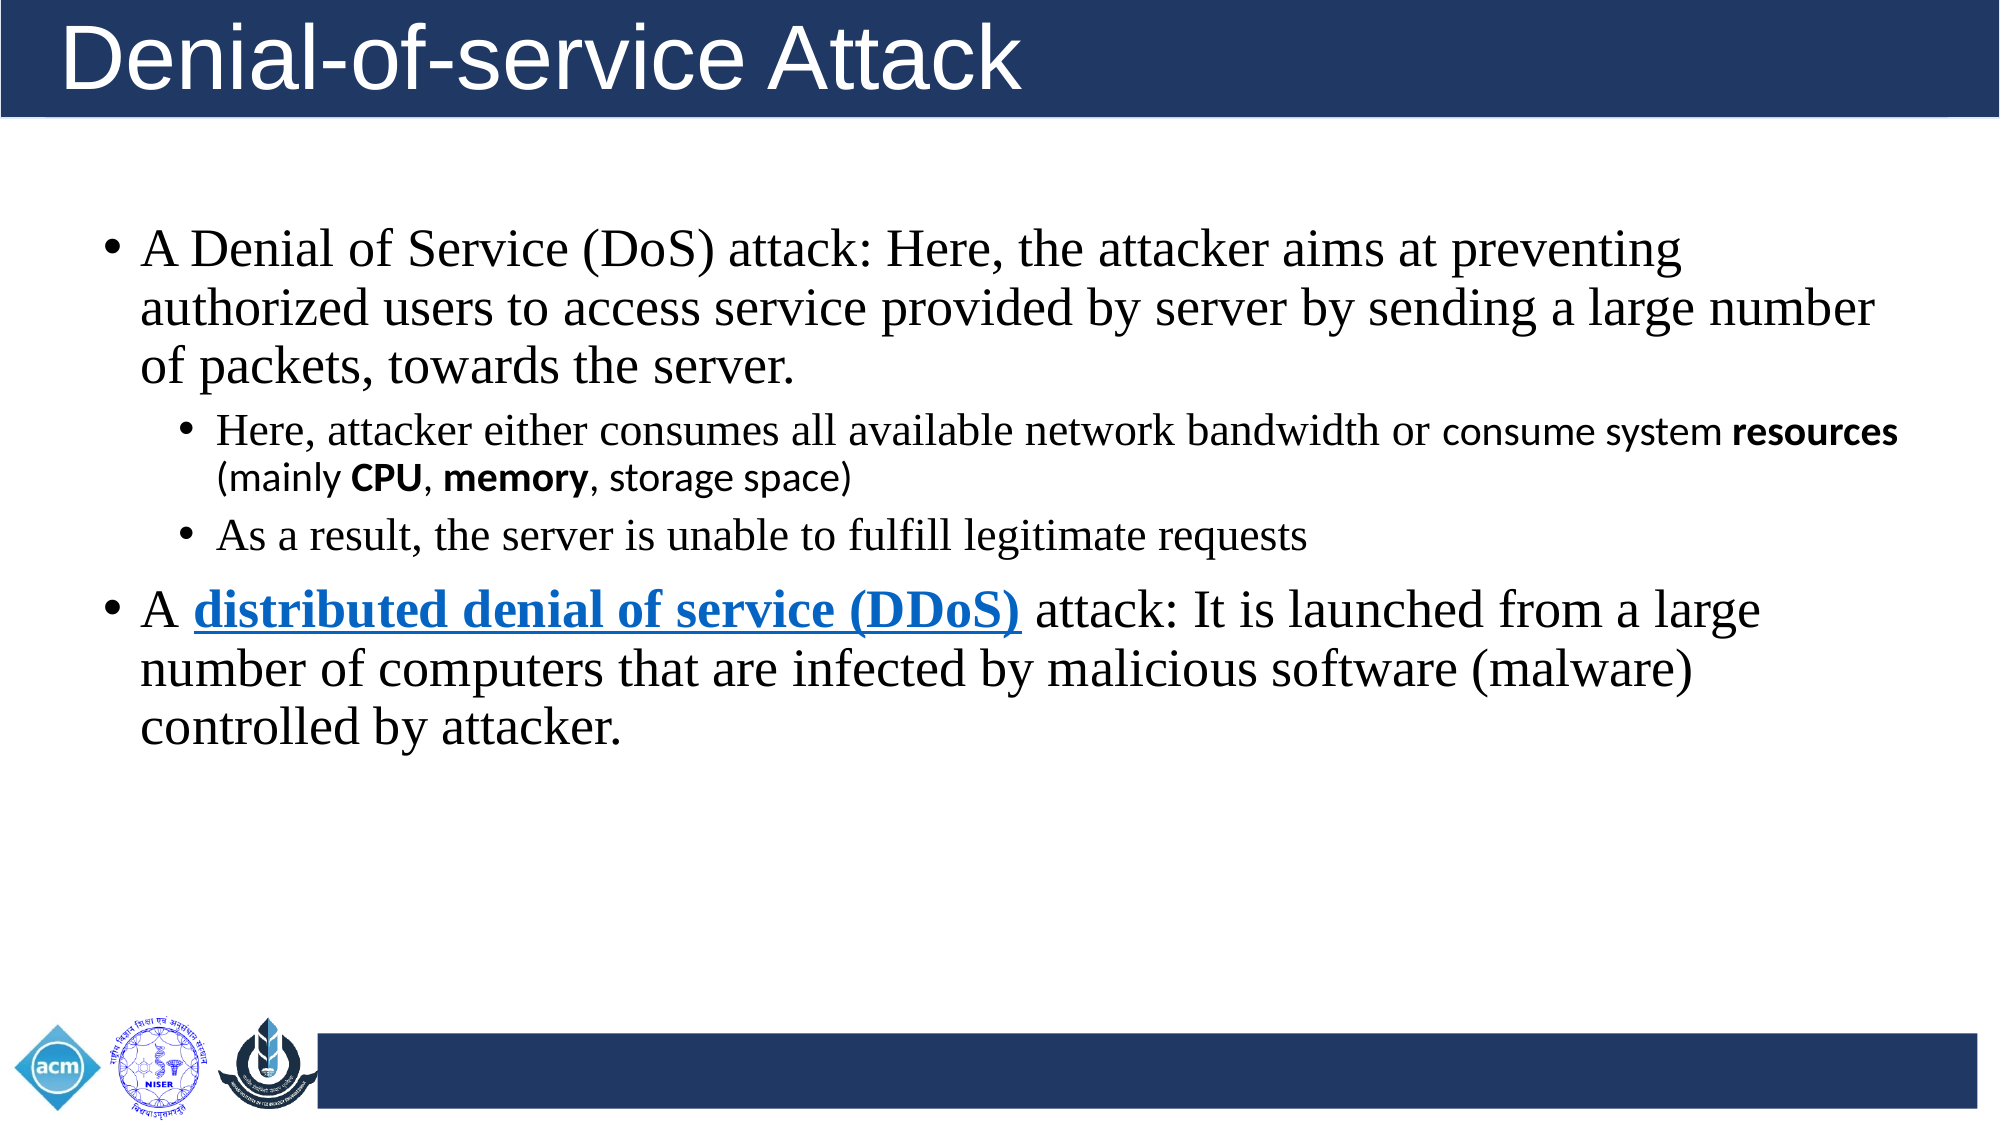

Denial-of-service Attack
A Denial of Service (DoS) attack: Here, the attacker aims at preventing authorized users to access service provided by server by sending a large number of packets, towards the server.
Here, attacker either consumes all available network bandwidth or consume system resources (mainly CPU, memory, storage space)
As a result, the server is unable to fulfill legitimate requests
A distributed denial of service (DDoS) attack: It is launched from a large number of computers that are infected by malicious software (malware) controlled by attacker.